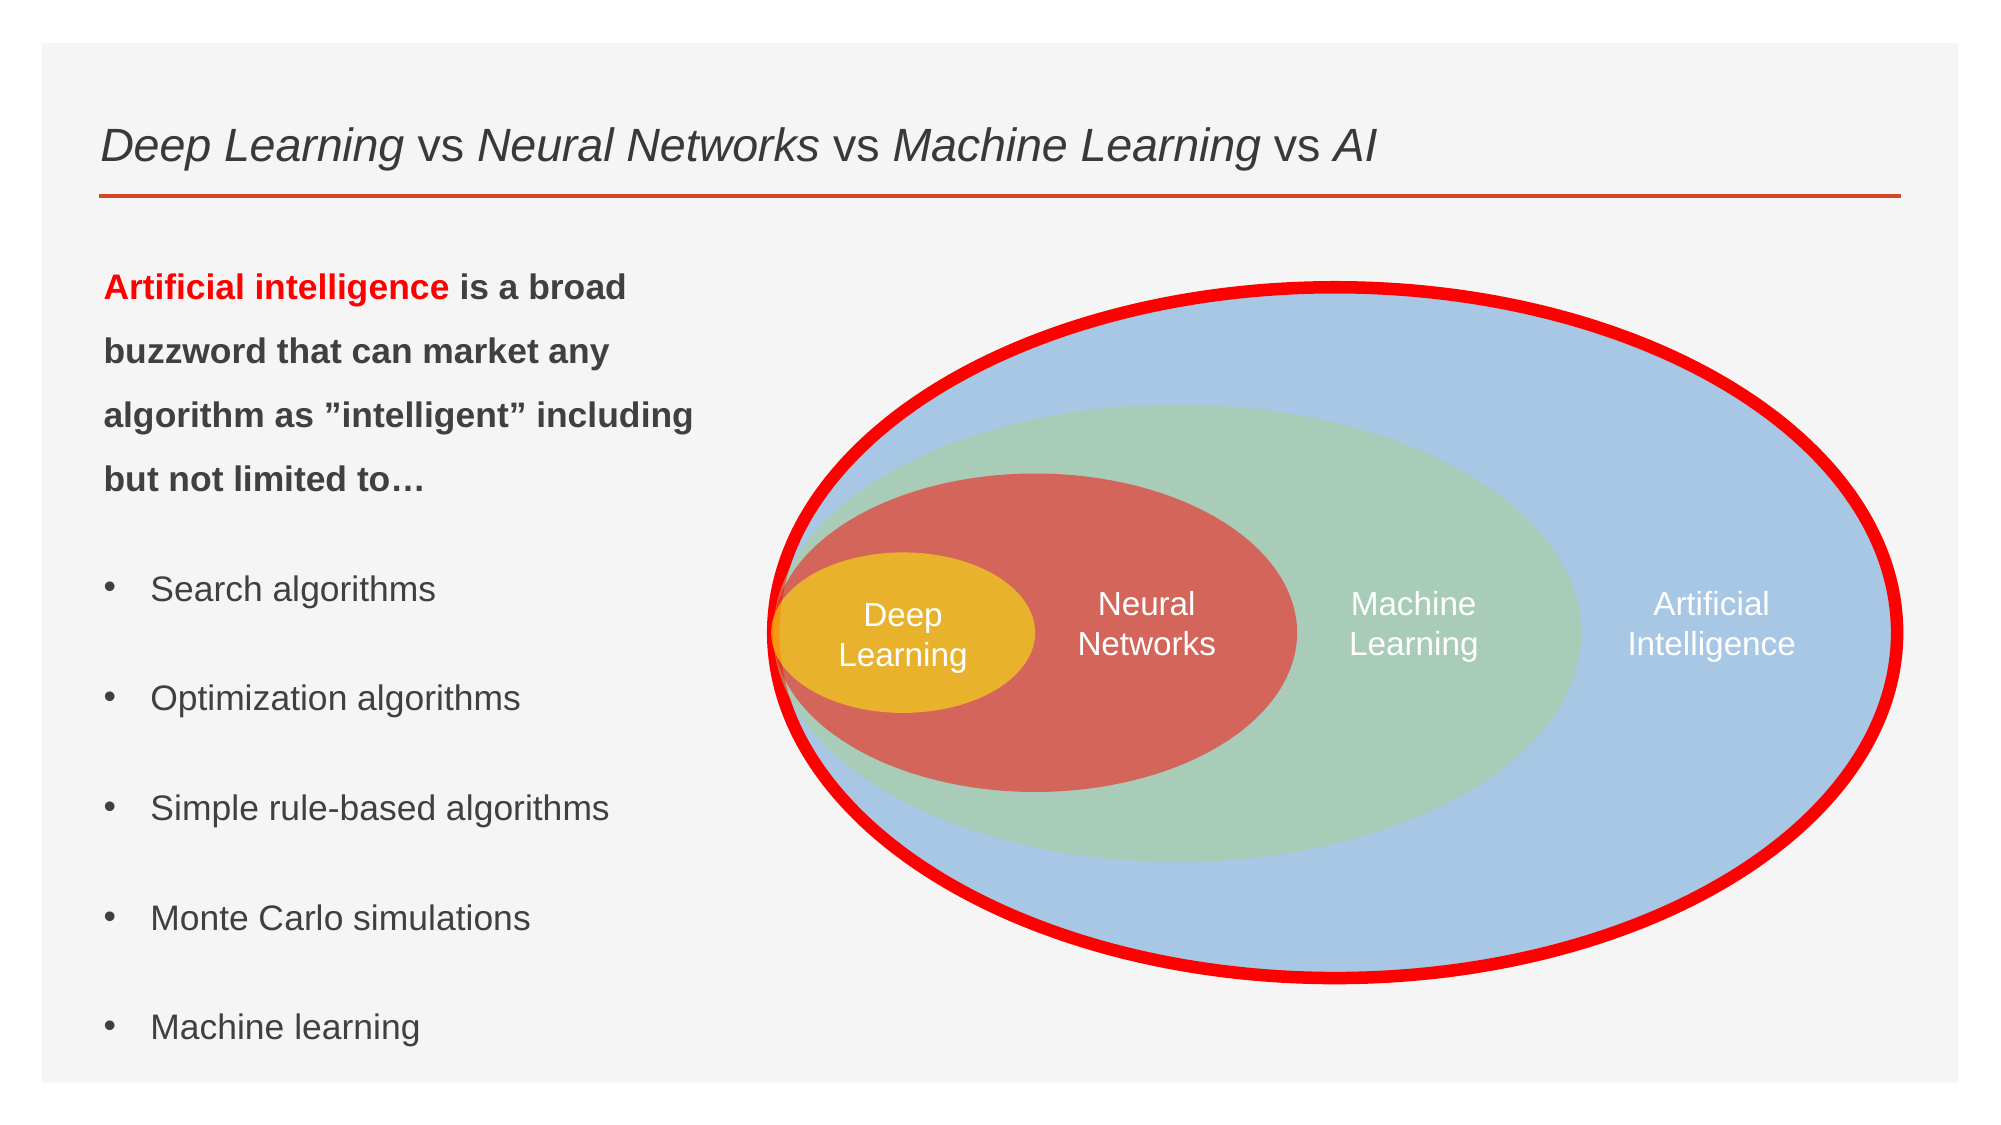

# Deep Learning vs Neural Networks vs Machine Learning vs AI
Artificial intelligence is a broad buzzword that can market any algorithm as ”intelligent” including but not limited to…
Search algorithms
Optimization algorithms
Simple rule-based algorithms
Monte Carlo simulations
Machine learning

Deep Learning
Neural Networks
Machine Learning
Artificial Intelligence